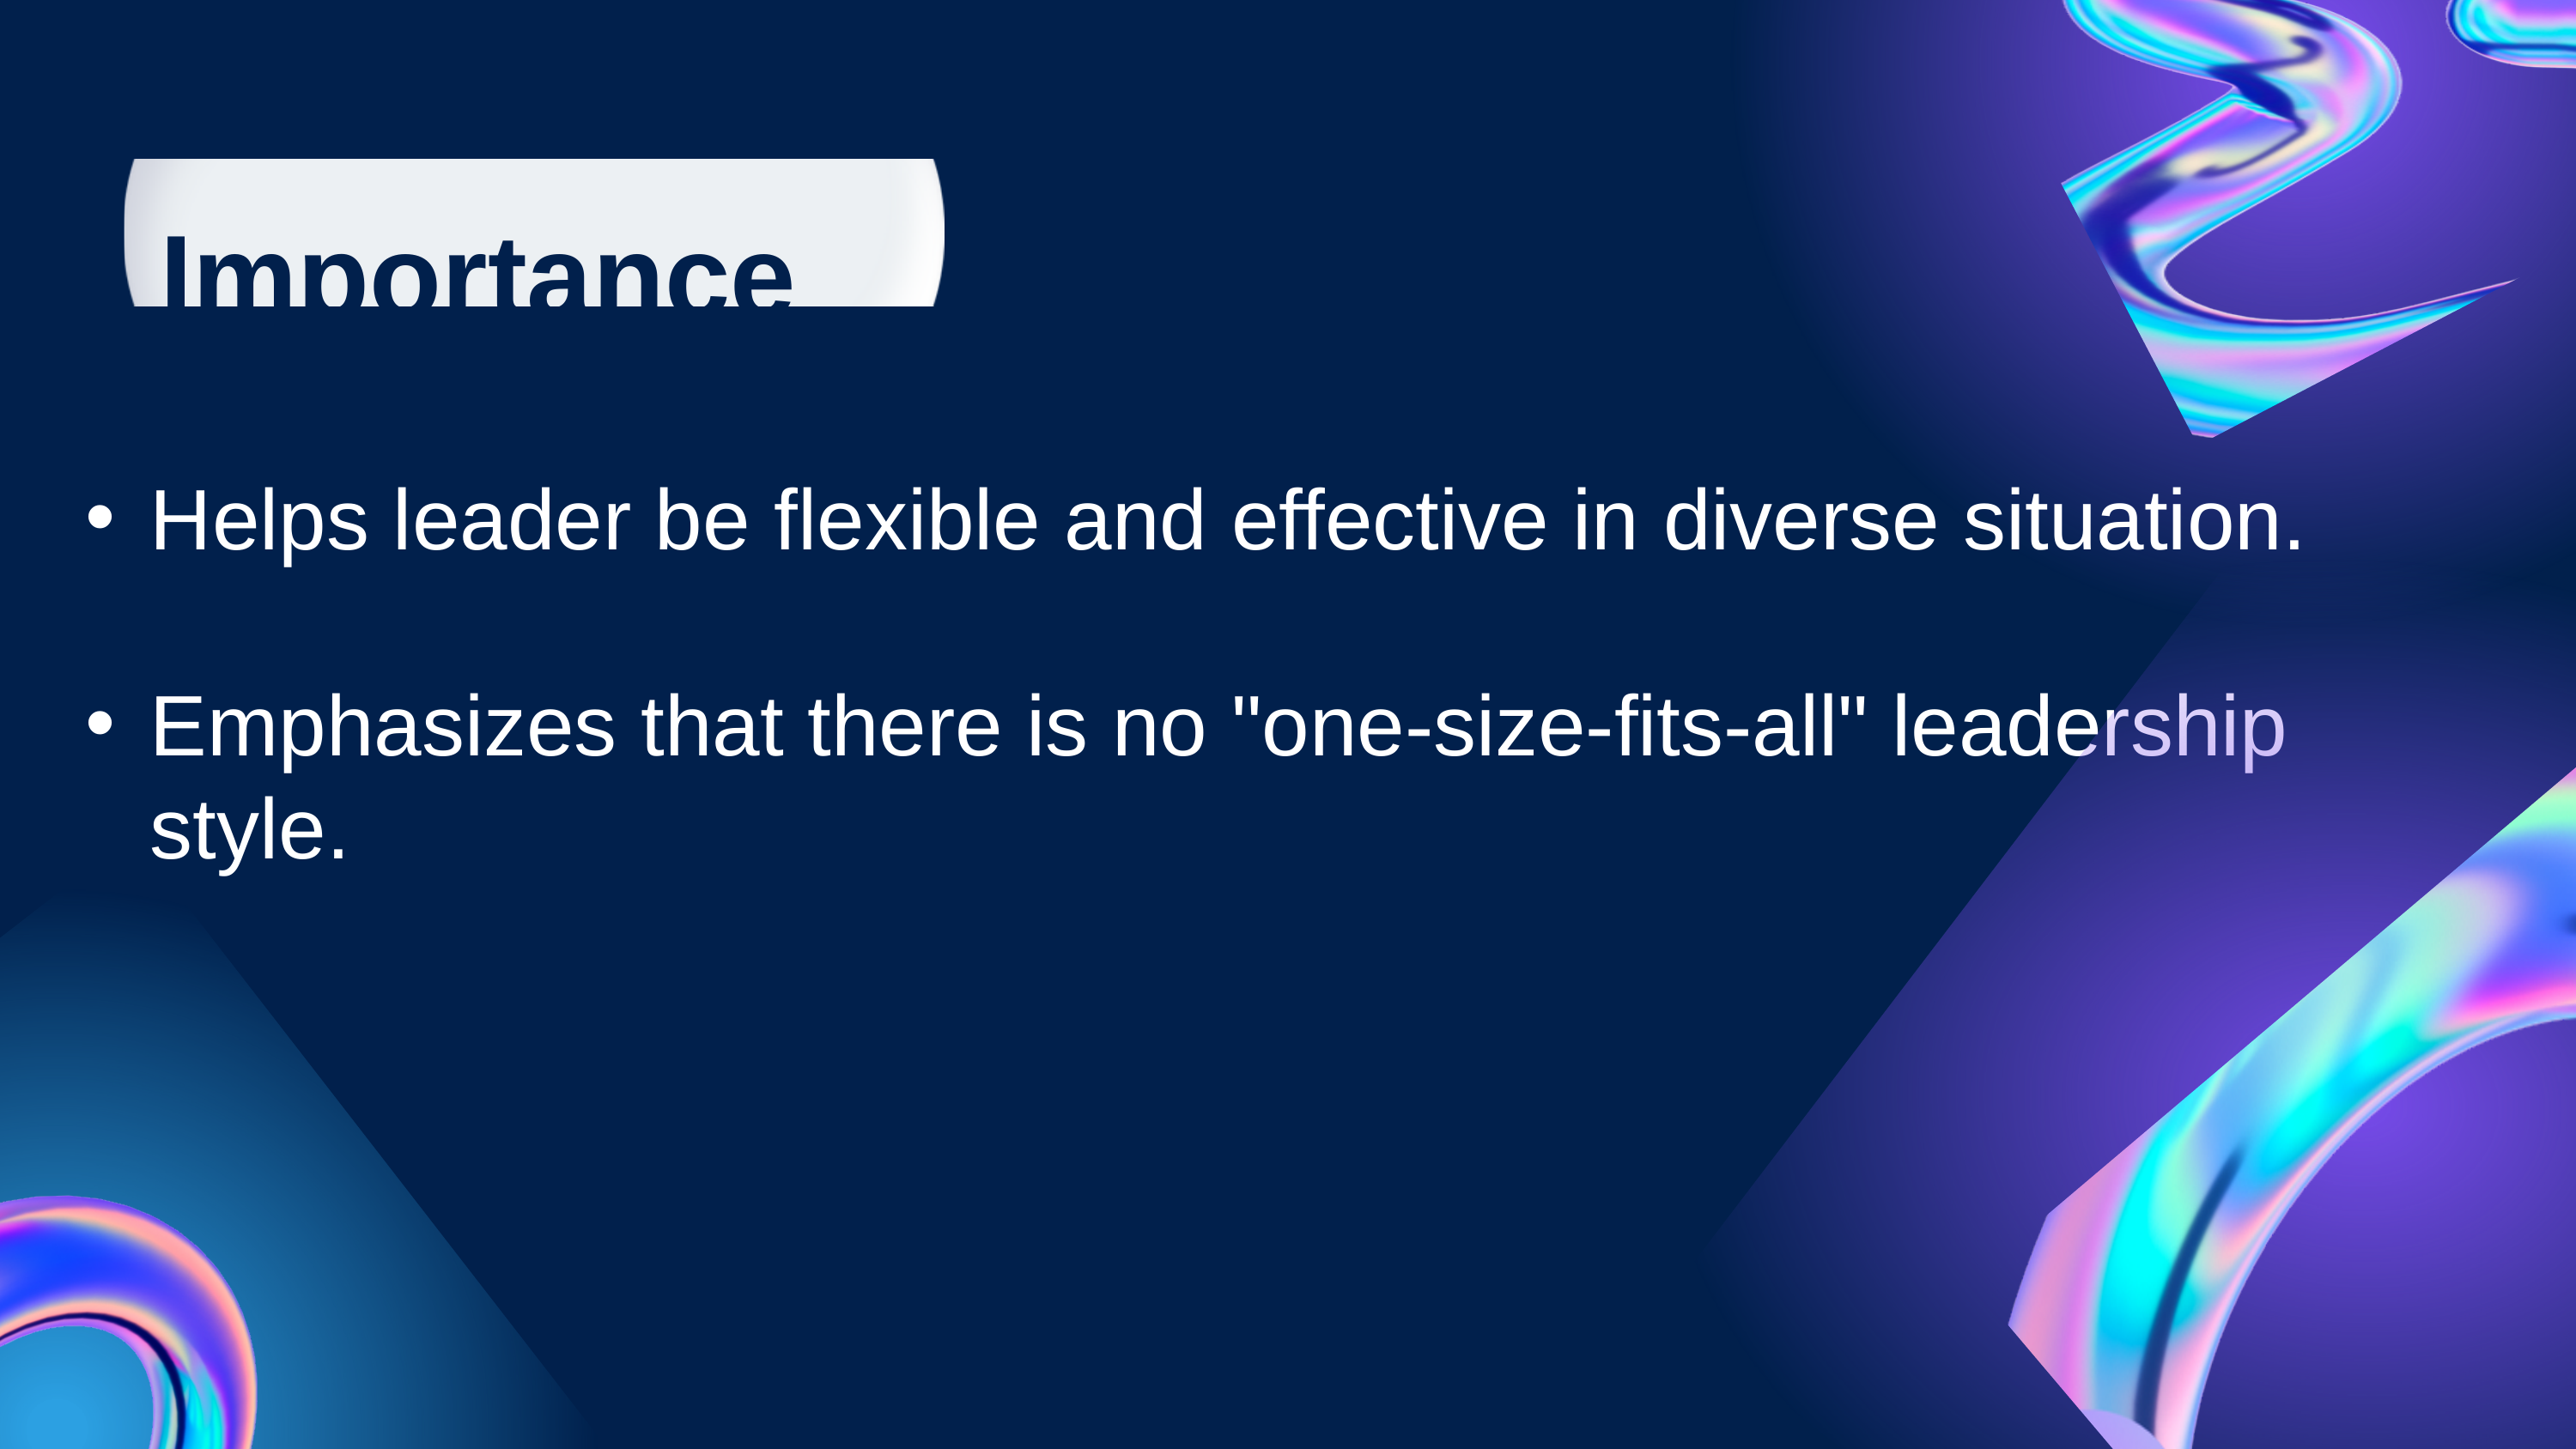

Importance

Helps leader be flexible and effective in diverse situation.

Emphasizes that there is no "one-size-fits-all" leadership style.